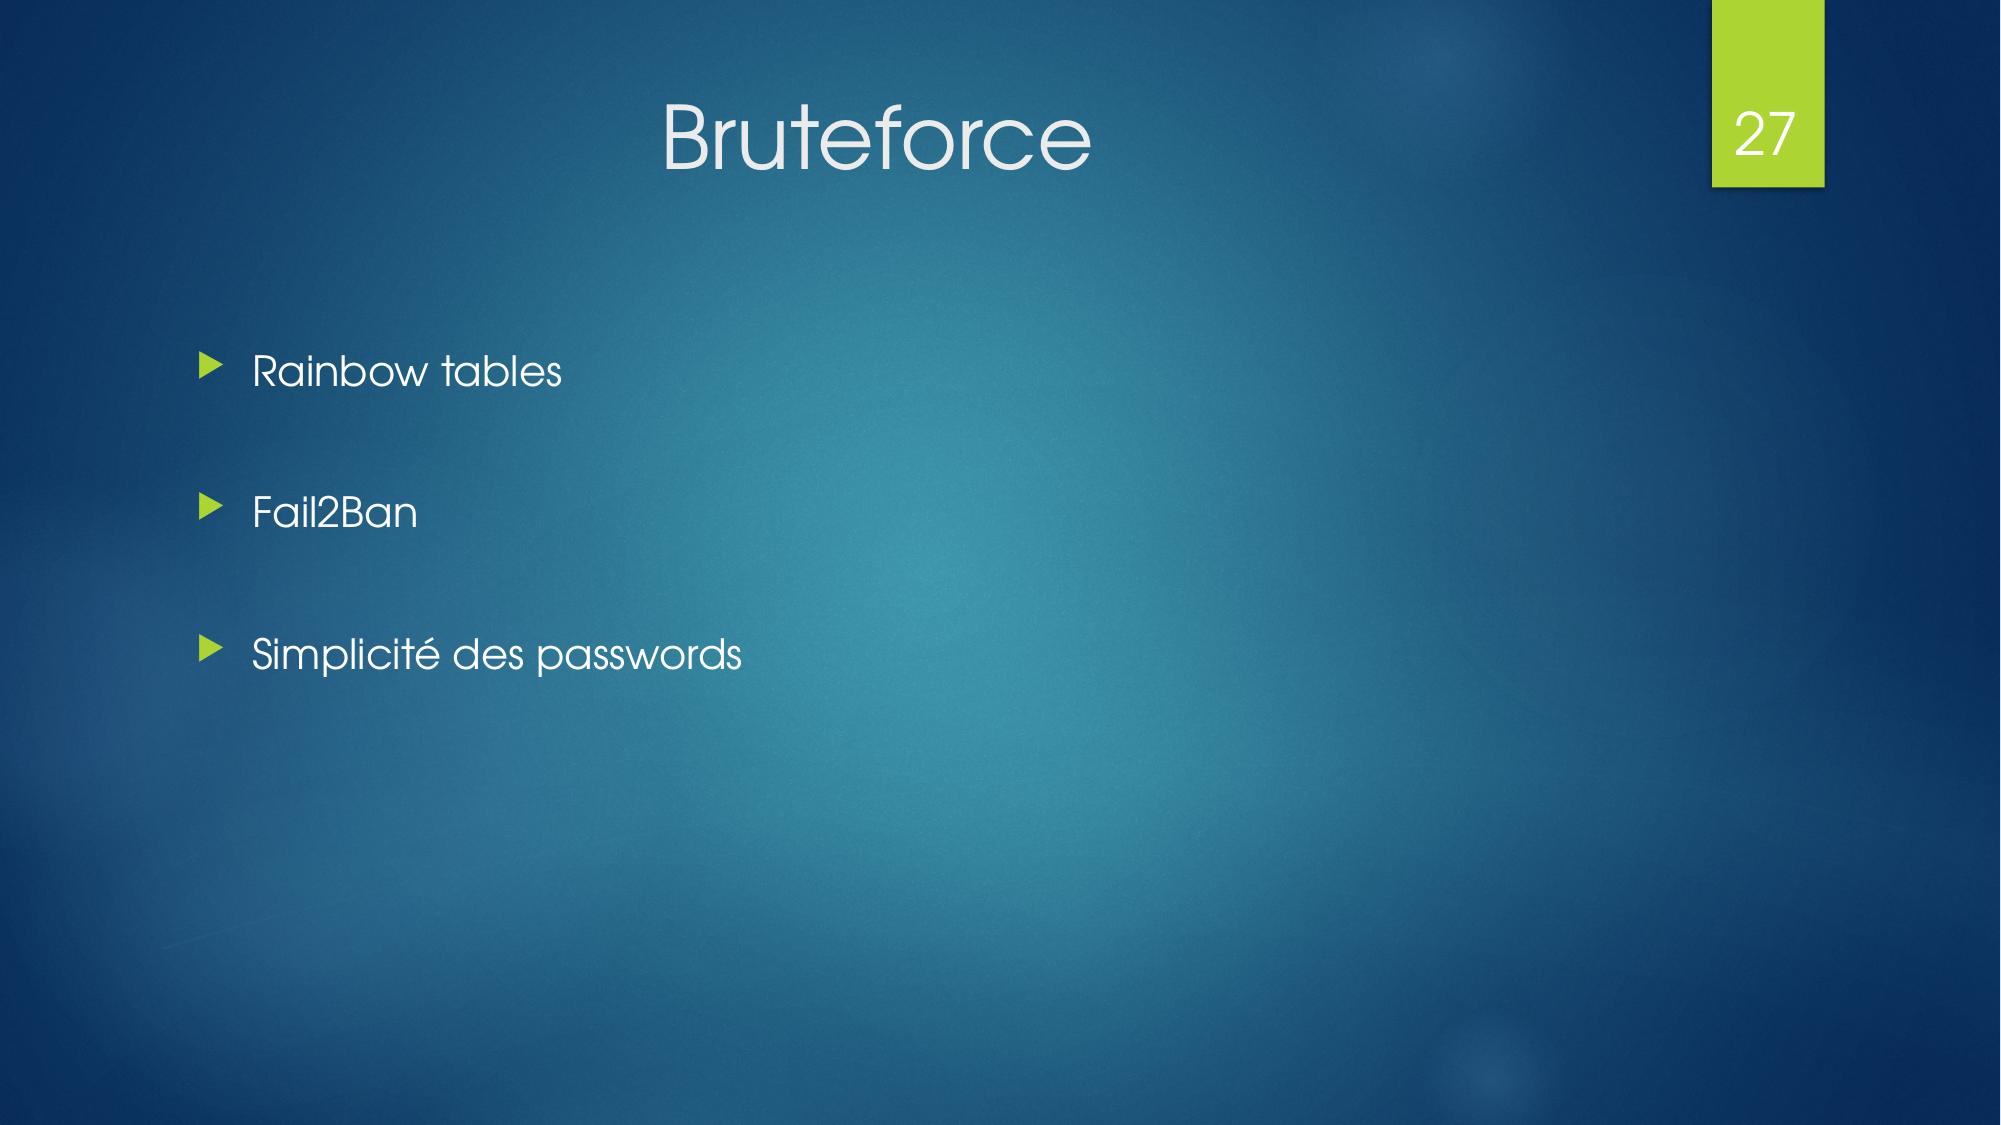

27
# Bruteforce
Rainbow tables

Fail2Ban

Simplicité des passwords